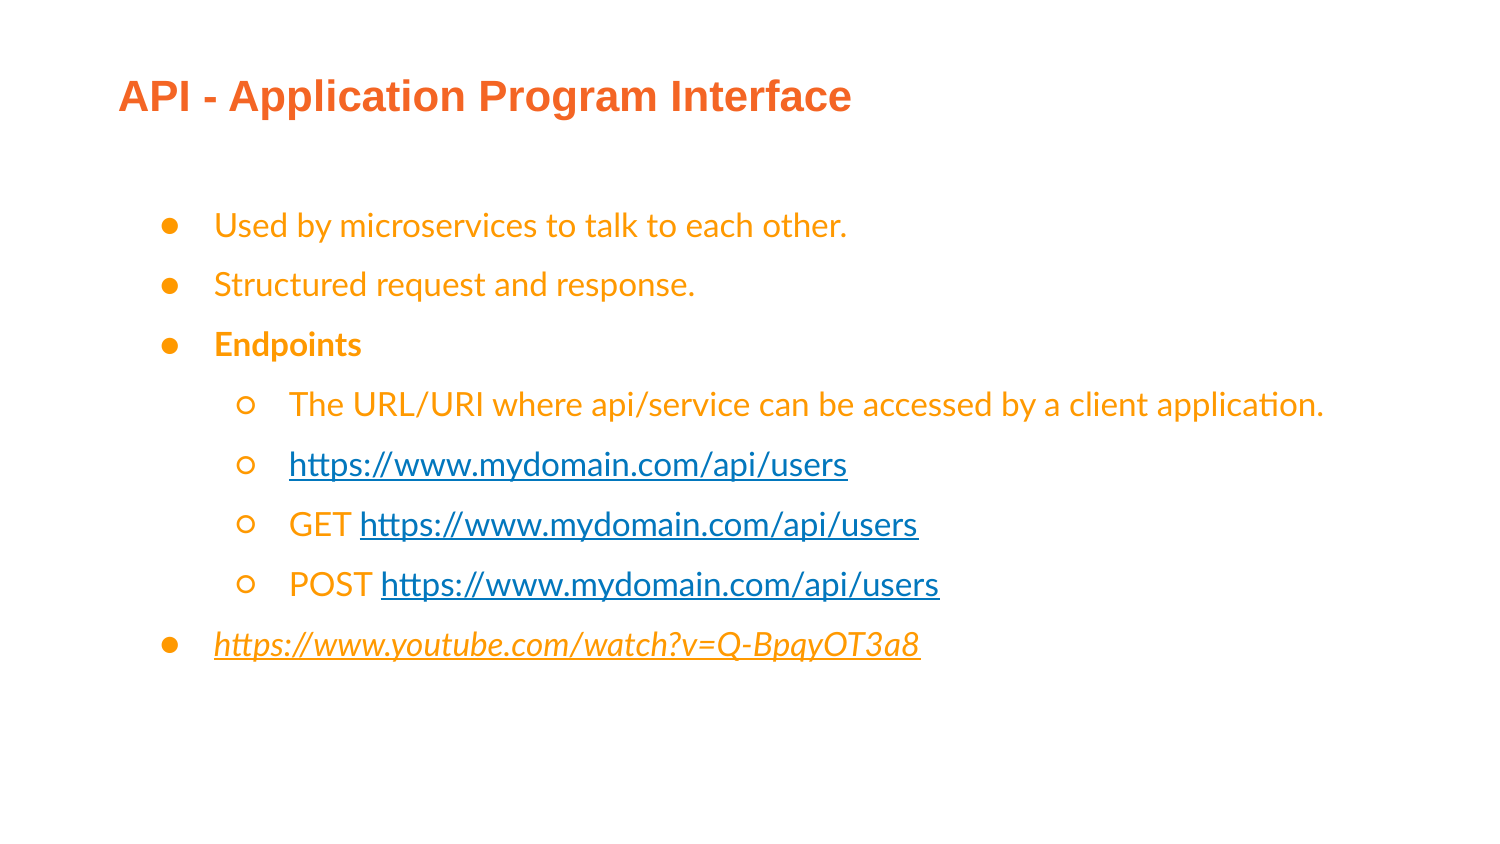

API - Application Program Interface
Used by microservices to talk to each other.
Structured request and response.
Endpoints
The URL/URI where api/service can be accessed by a client application.
https://www.mydomain.com/api/users
GET https://www.mydomain.com/api/users
POST https://www.mydomain.com/api/users
https://www.youtube.com/watch?v=Q-BpqyOT3a8